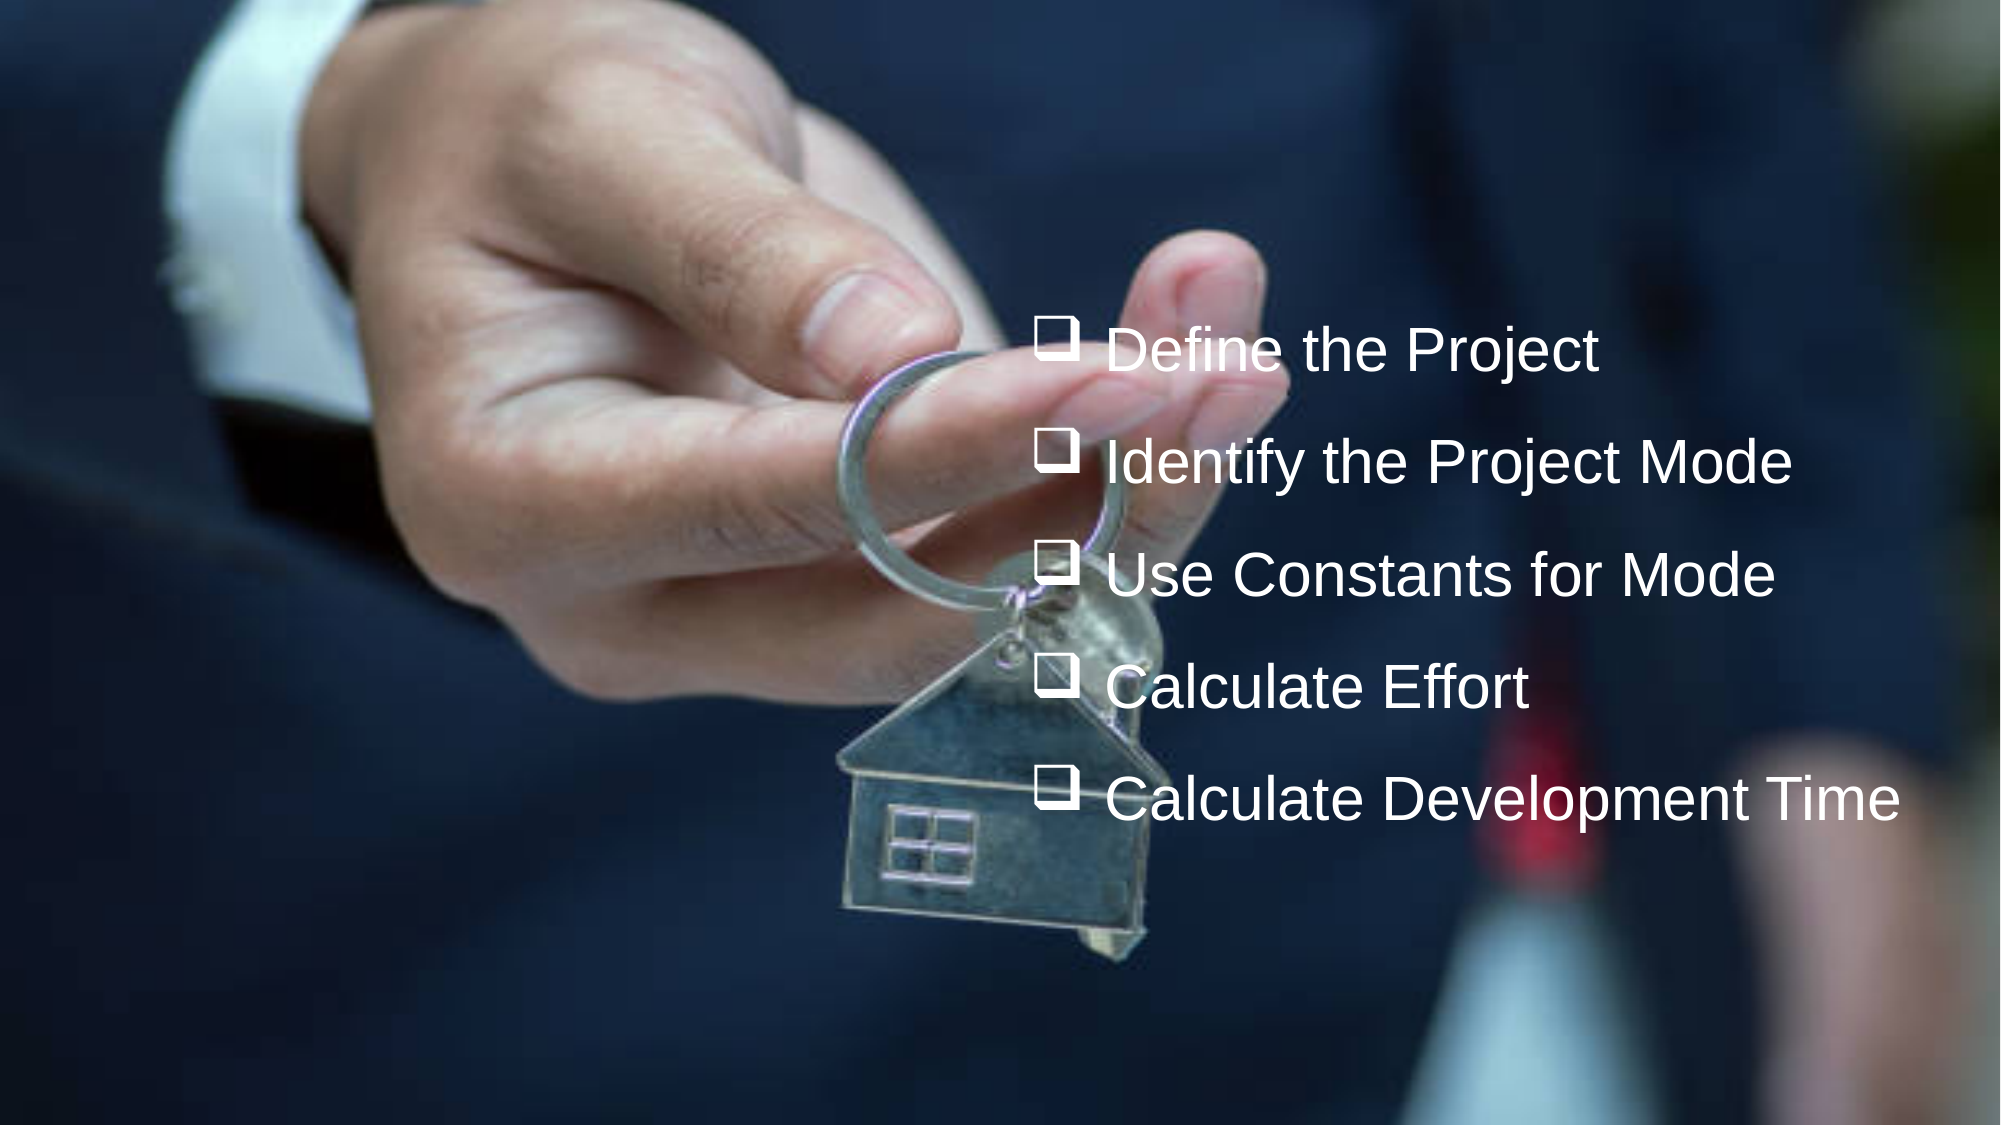

Define the Project
Identify the Project Mode
Use Constants for Mode
Calculate Effort
Calculate Development Time